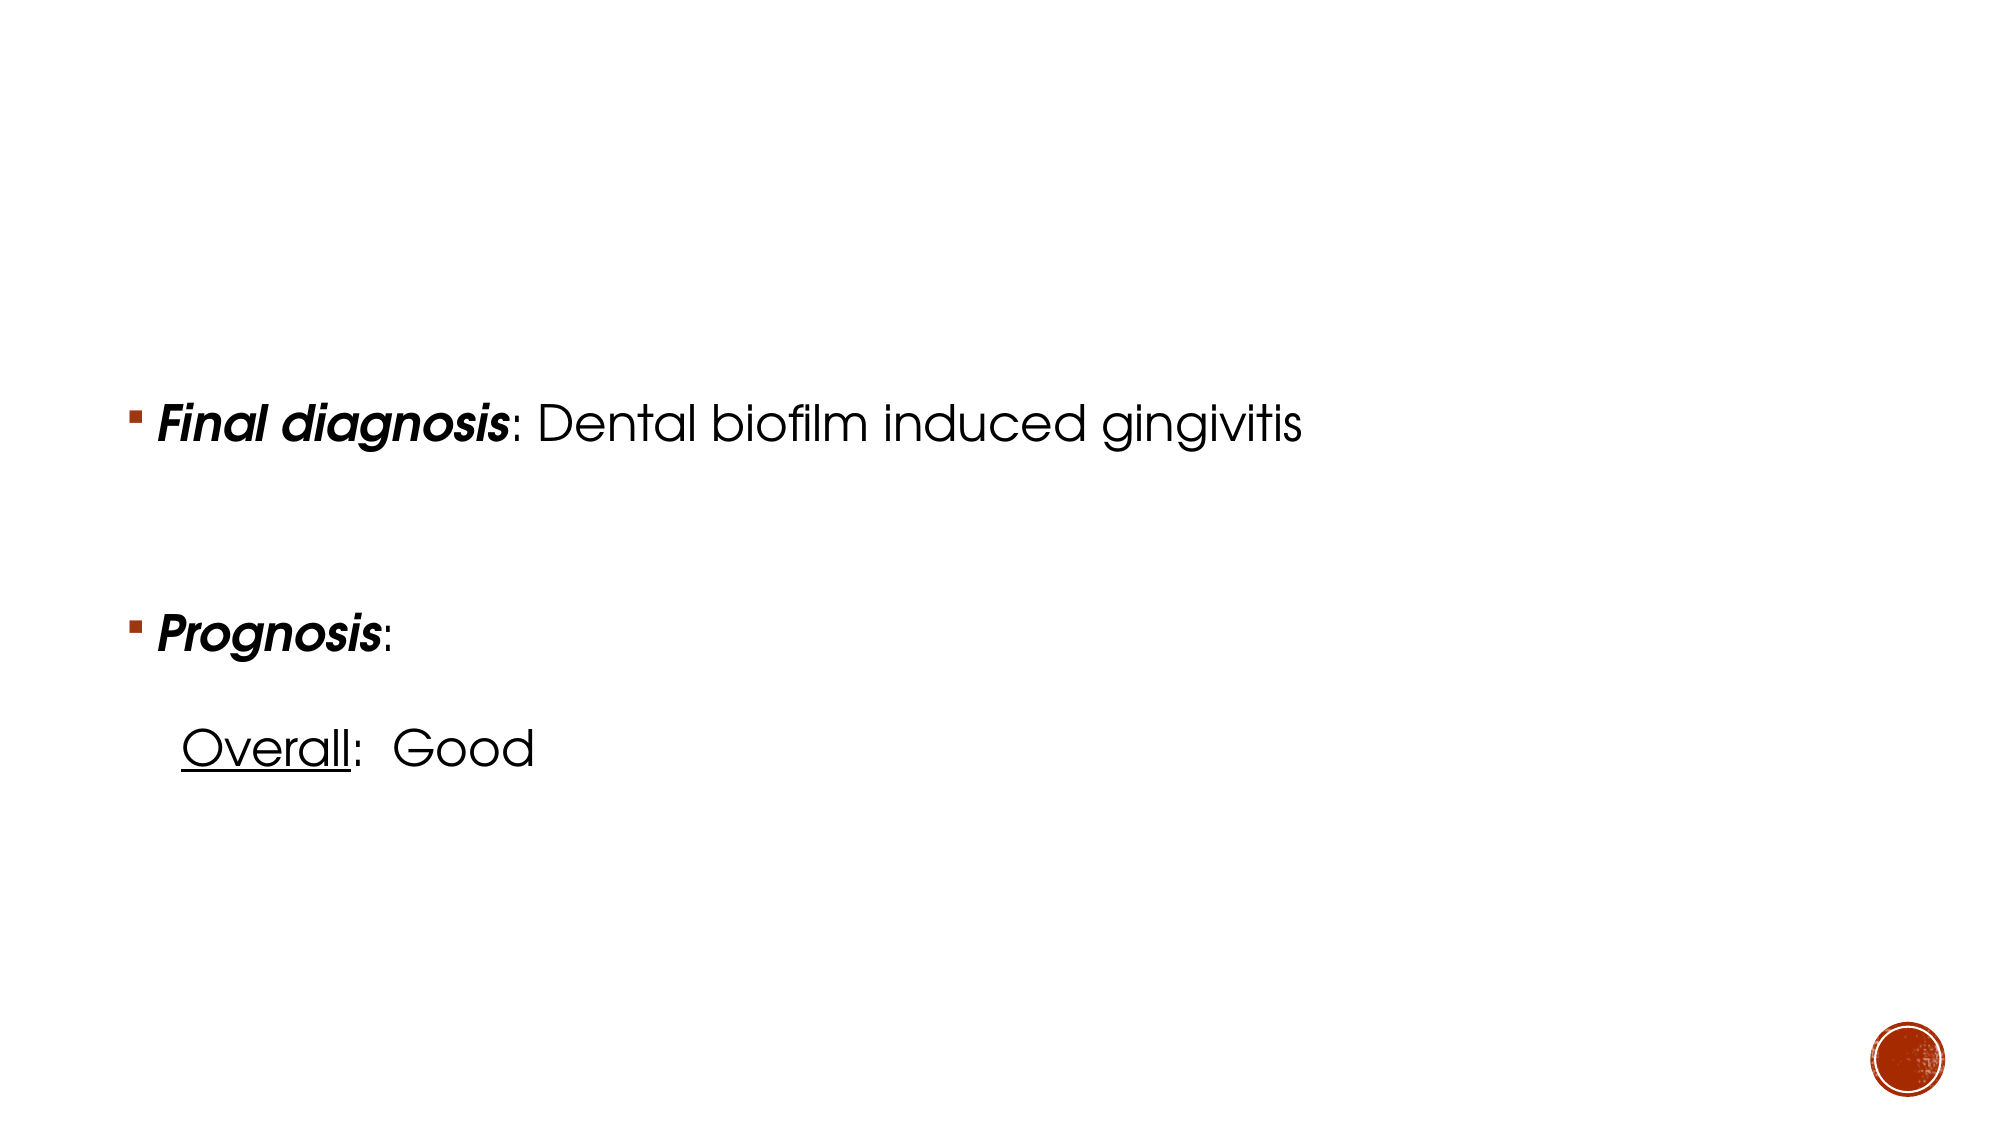

#
Final diagnosis: Dental biofilm induced gingivitis

Prognosis:
    Overall:  Good